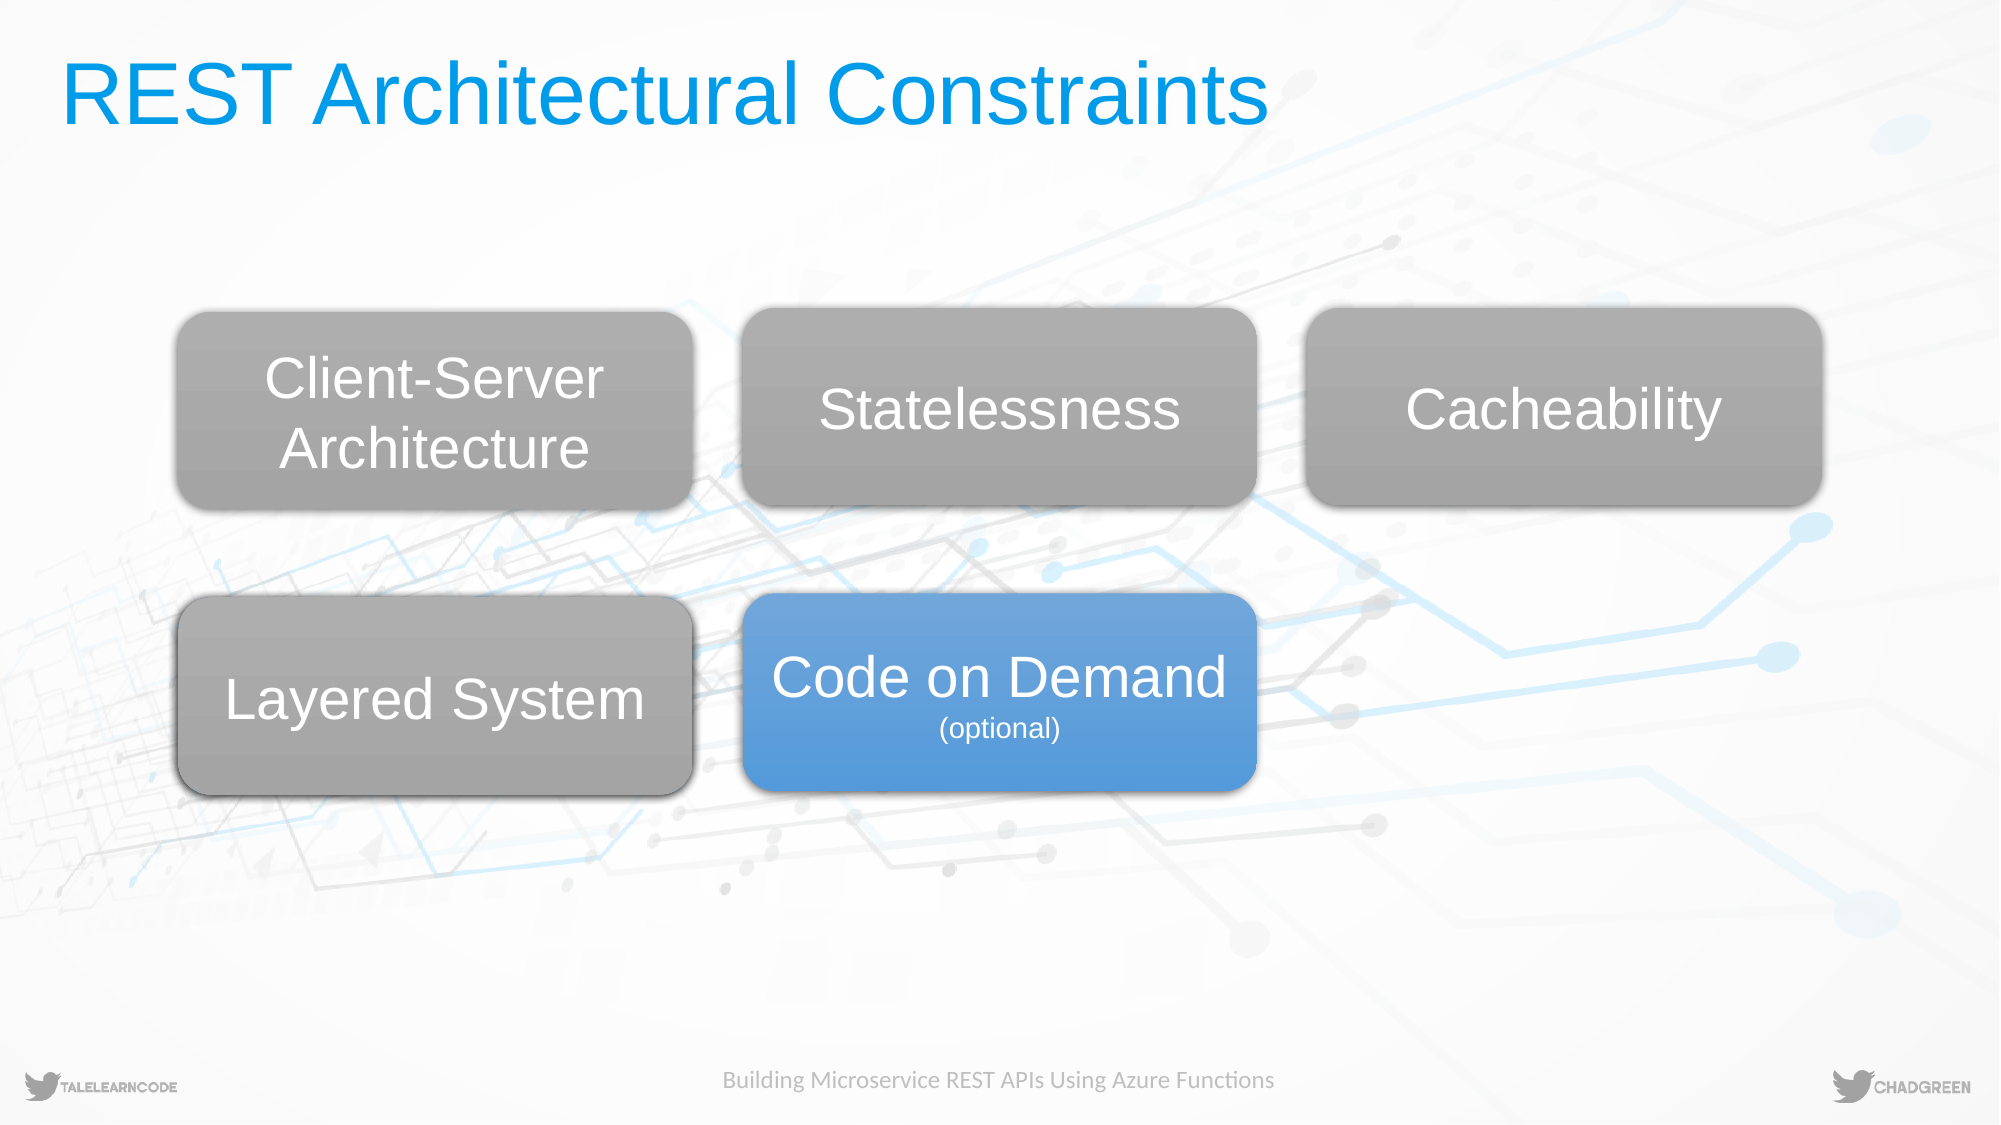

# REST Architectural Constraints
Cacheability
Statelessness
Client-Server Architecture
Code on Demand
(optional)
Layered System
Layered System